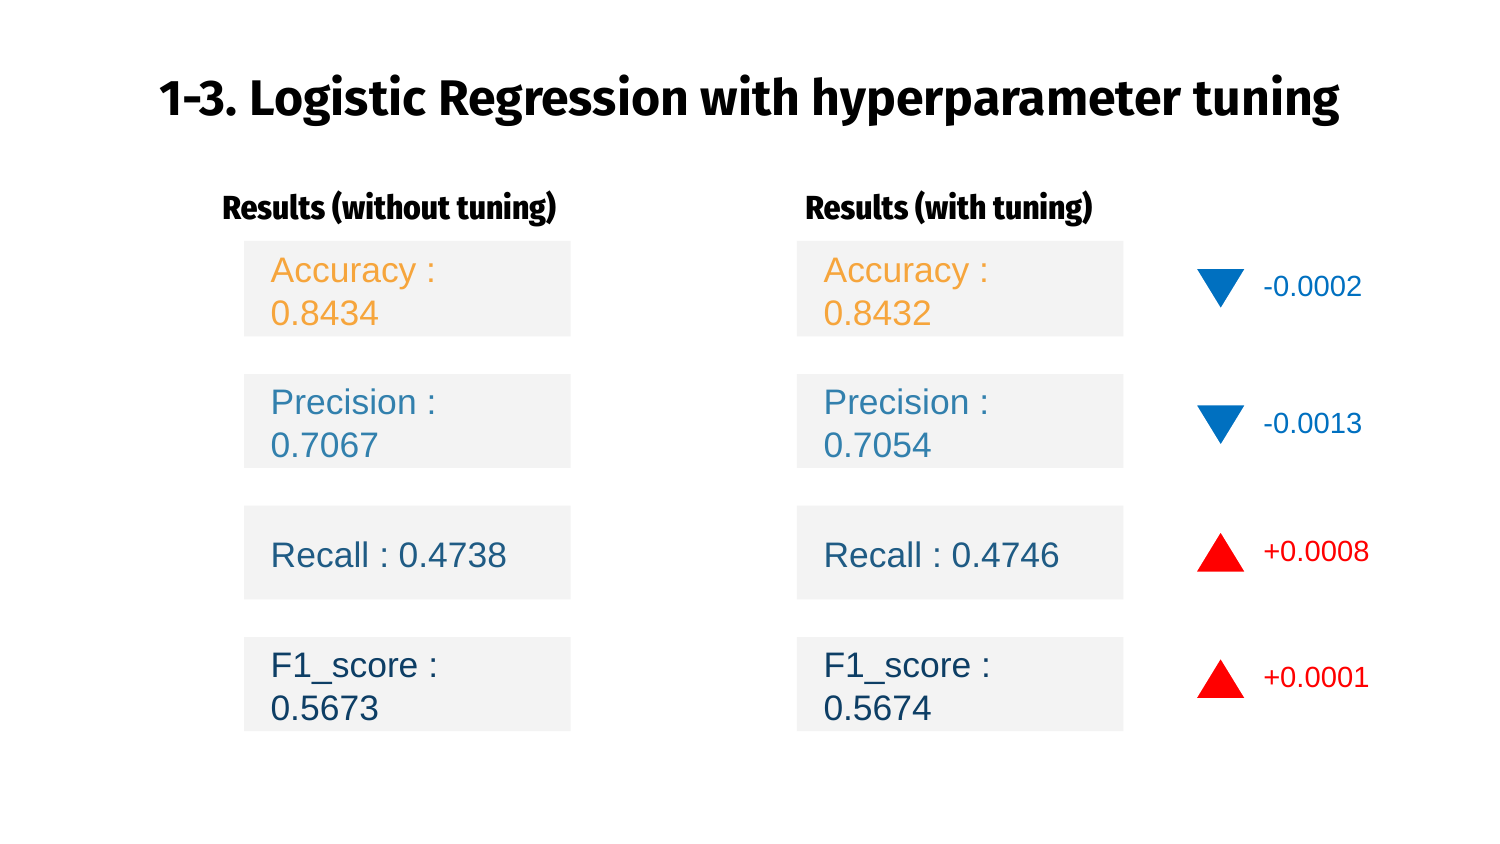

# 1-3. Logistic Regression with hyperparameter tuning

Results (with tuning)
Results (without tuning)

Accuracy : 0.8434
Accuracy : 0.8432
-0.0002

Precision : 0.7067
Precision : 0.7054
-0.0013

Recall : 0.4738
Recall : 0.4746
+0.0008

F1_score : 0.5673
F1_score : 0.5674
+0.0001